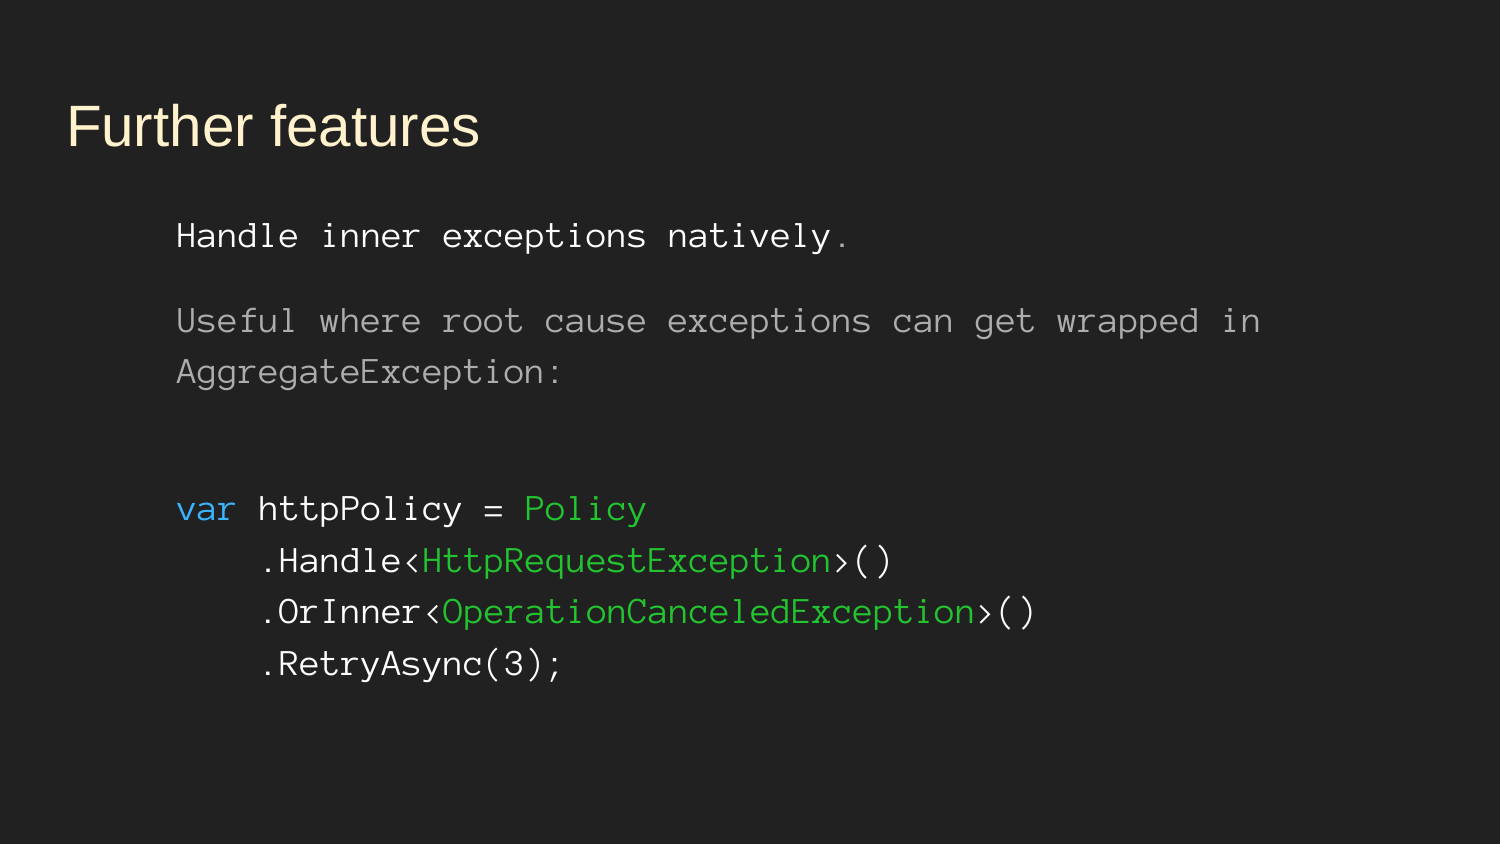

# Further features
Handle inner exceptions natively.
Useful where root cause exceptions can get wrapped in AggregateException:
var httpPolicy = Policy
    .Handle<HttpRequestException>()
    .OrInner<OperationCanceledException>()
    .RetryAsync(3);